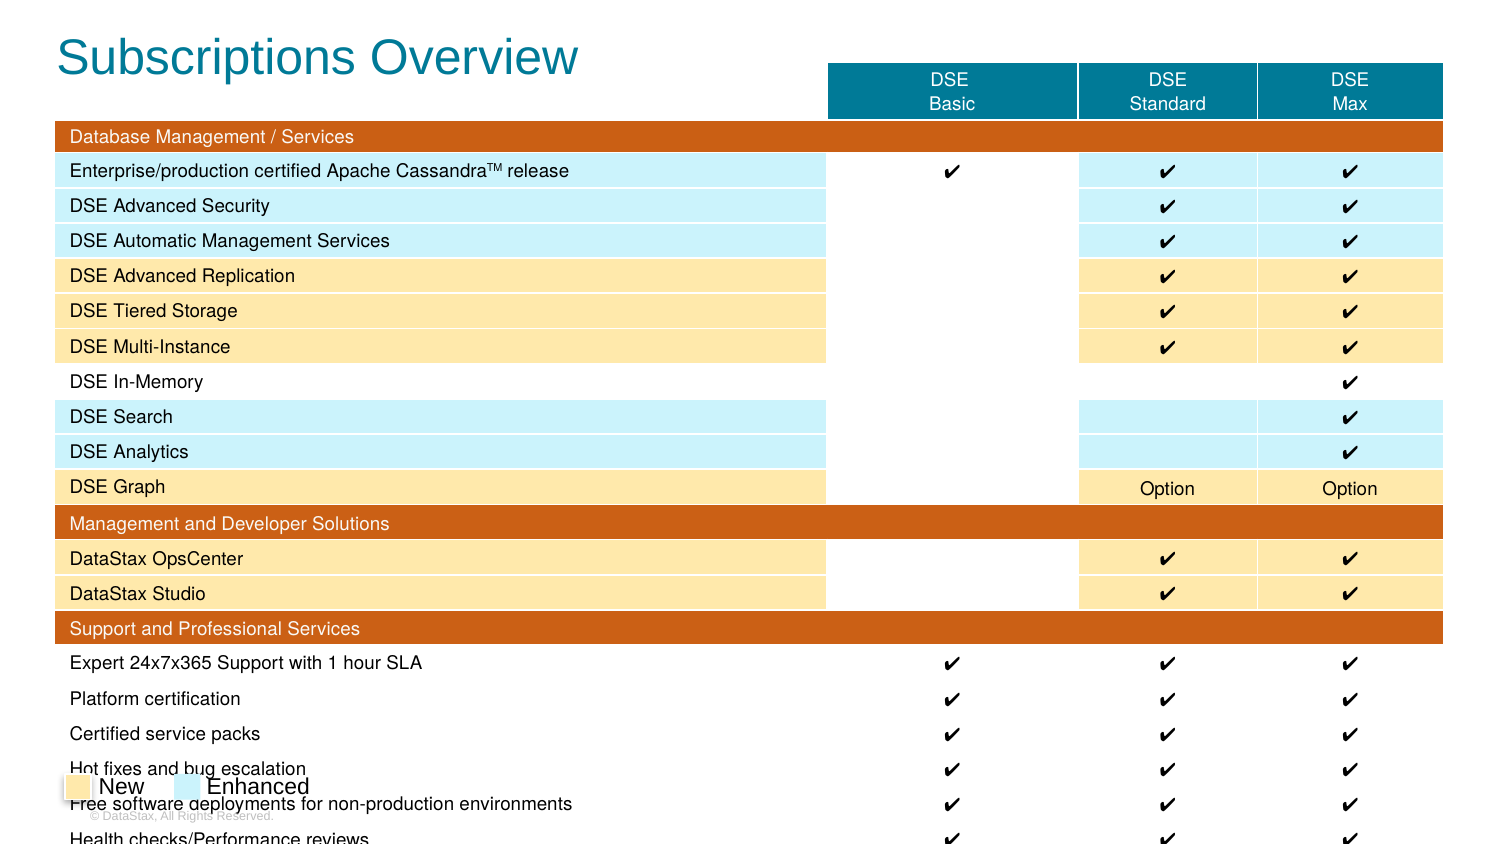

# Subscriptions Overview
|  | DSE Basic | DSE Standard | DSE Max |
| --- | --- | --- | --- |
| Database Management / Services |  |  |  |
| Enterprise/production certified Apache CassandraTM release | ✔ | ✔ | ✔ |
| DSE Advanced Security |  | ✔ | ✔ |
| DSE Automatic Management Services |  | ✔ | ✔ |
| DSE Advanced Replication |  | ✔ | ✔ |
| DSE Tiered Storage |  | ✔ | ✔ |
| DSE Multi-Instance |  | ✔ | ✔ |
| DSE In-Memory |  |  | ✔ |
| DSE Search |  |  | ✔ |
| DSE Analytics |  |  | ✔ |
| DSE Graph |  | Option | Option |
| Management and Developer Solutions |  |  |  |
| DataStax OpsCenter |  | ✔ | ✔ |
| DataStax Studio |  | ✔ | ✔ |
| Support and Professional Services |  |  |  |
| Expert 24x7x365 Support with 1 hour SLA | ✔ | ✔ | ✔ |
| Platform certification | ✔ | ✔ | ✔ |
| Certified service packs | ✔ | ✔ | ✔ |
| Hot fixes and bug escalation | ✔ | ✔ | ✔ |
| Free software deployments for non-production environments | ✔ | ✔ | ✔ |
| Health checks/Performance reviews | ✔ | ✔ | ✔ |
New
Enhanced

© DataStax, All Rights Reserved.